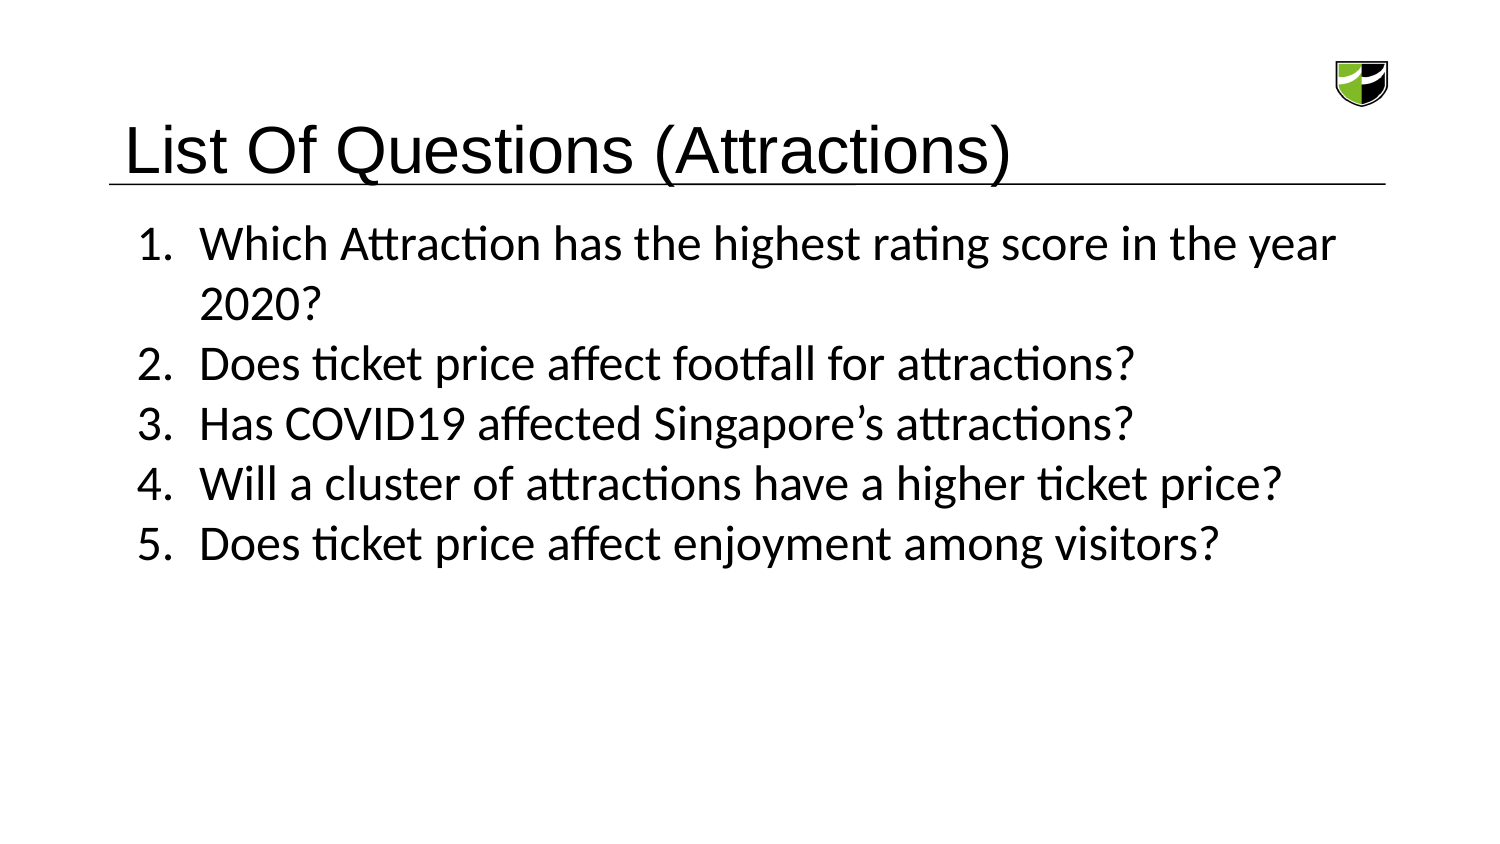

# List Of Questions (Attractions)
Which Attraction has the highest rating score in the year 2020?
Does ticket price affect footfall for attractions?
Has COVID19 affected Singapore’s attractions?
Will a cluster of attractions have a higher ticket price?
Does ticket price affect enjoyment among visitors?